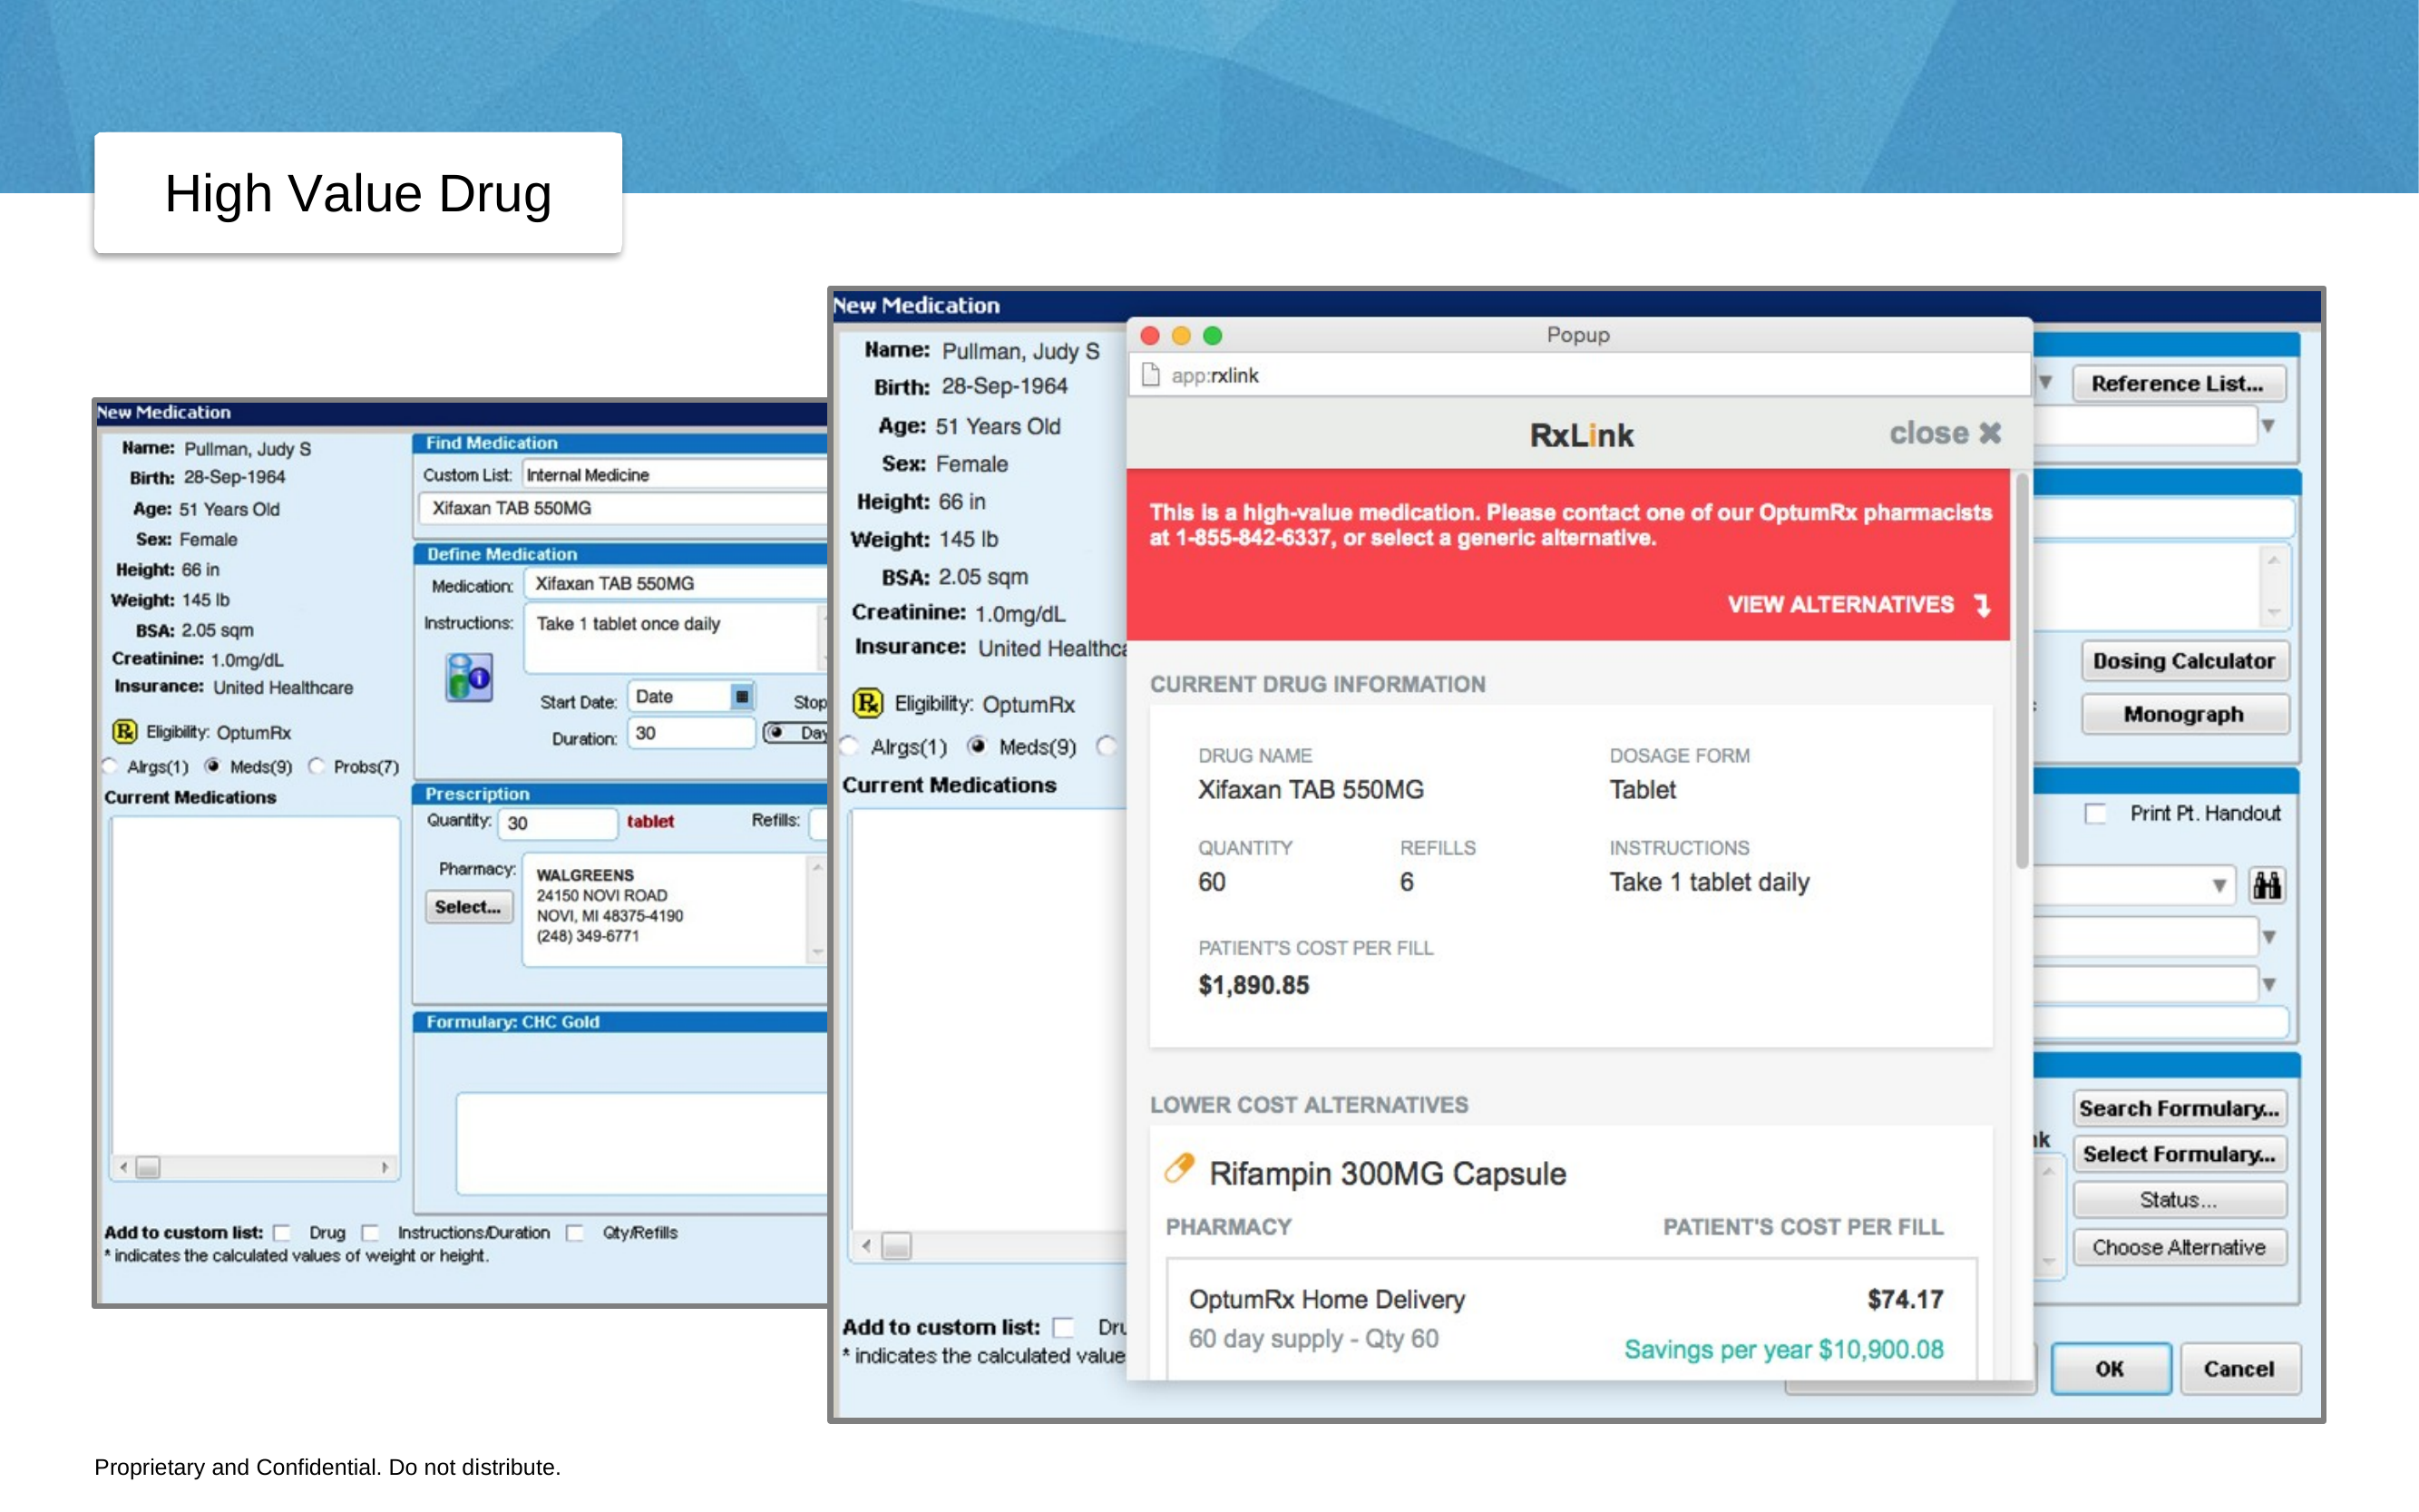

High Value Drug

Proprietary and Confidential. Do not distribute.